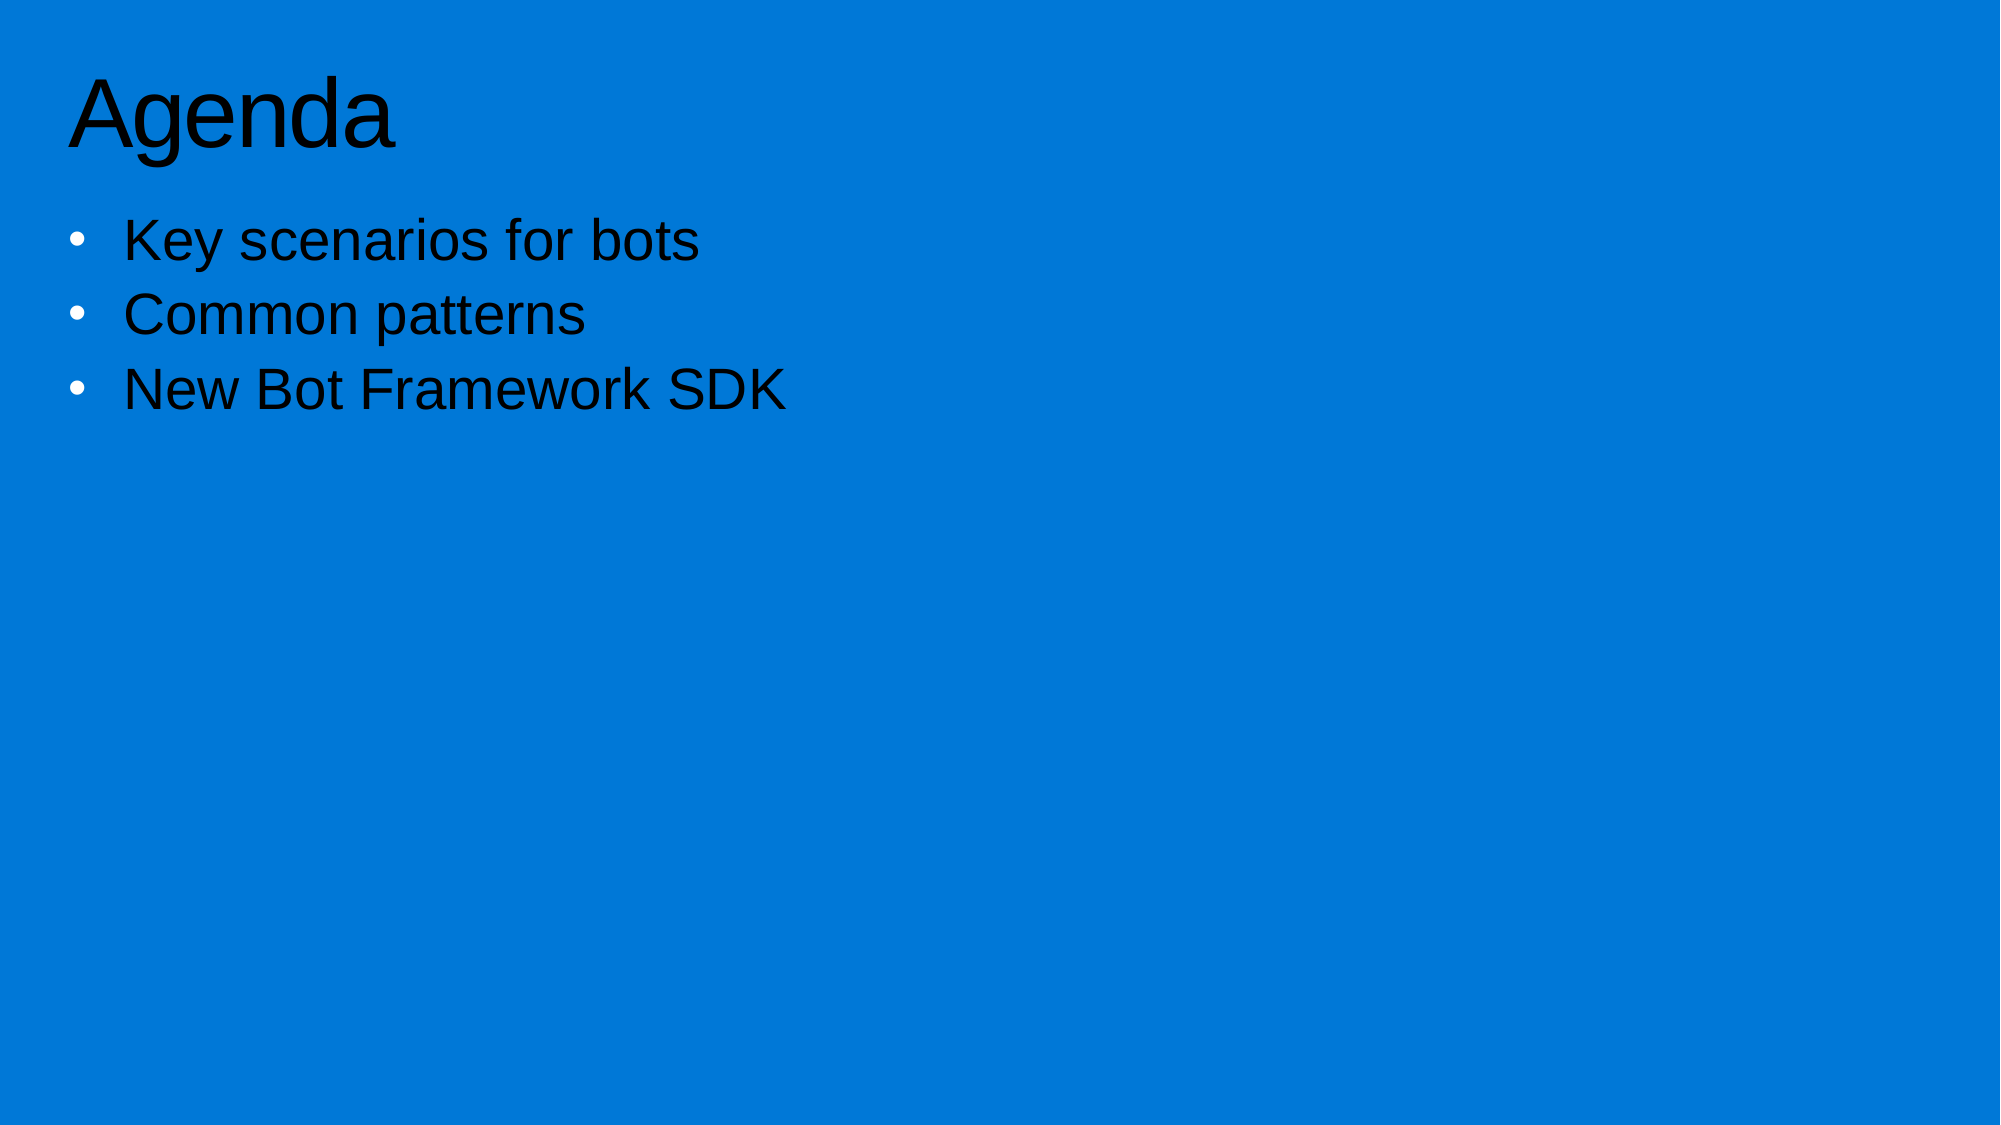

# Agenda
Key scenarios for bots
Common patterns
New Bot Framework SDK